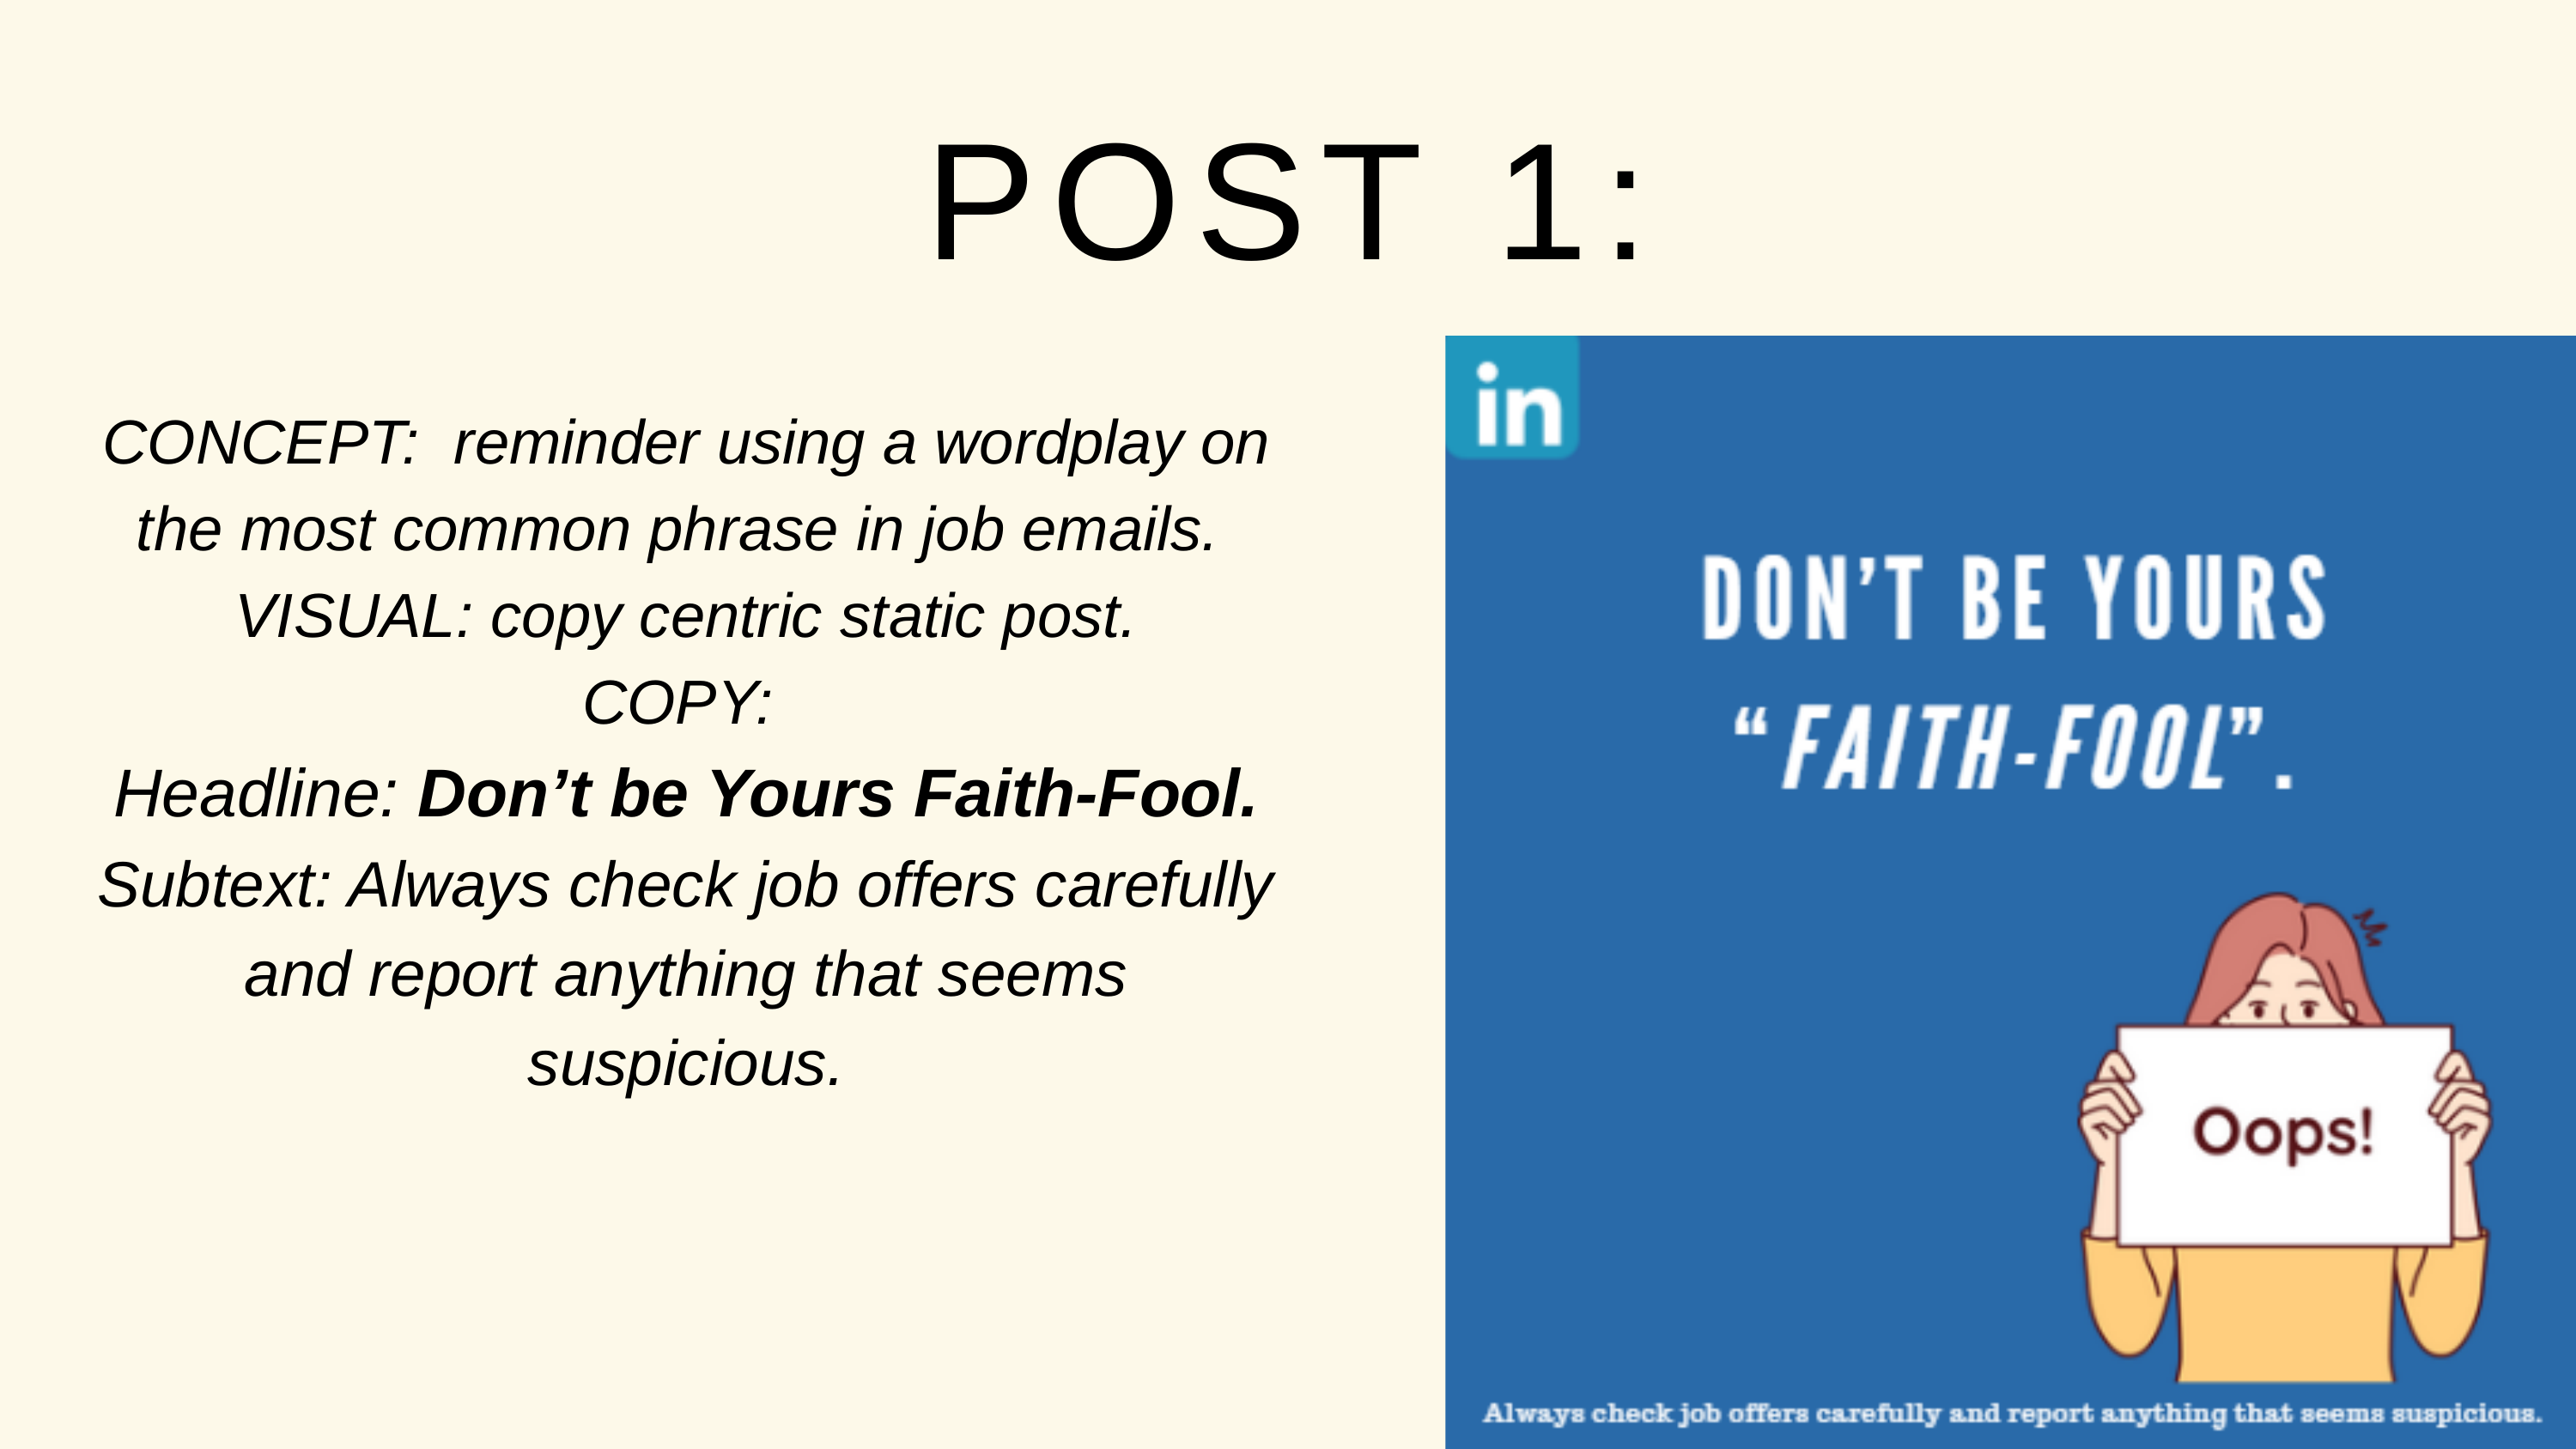

POST 1:

CONCEPT:  reminder using a wordplay on the most common phrase in job emails.
VISUAL: copy centric static post.
COPY:
Headline: Don’t be Yours Faith-Fool.
Subtext: Always check job offers carefully and report anything that seems suspicious.